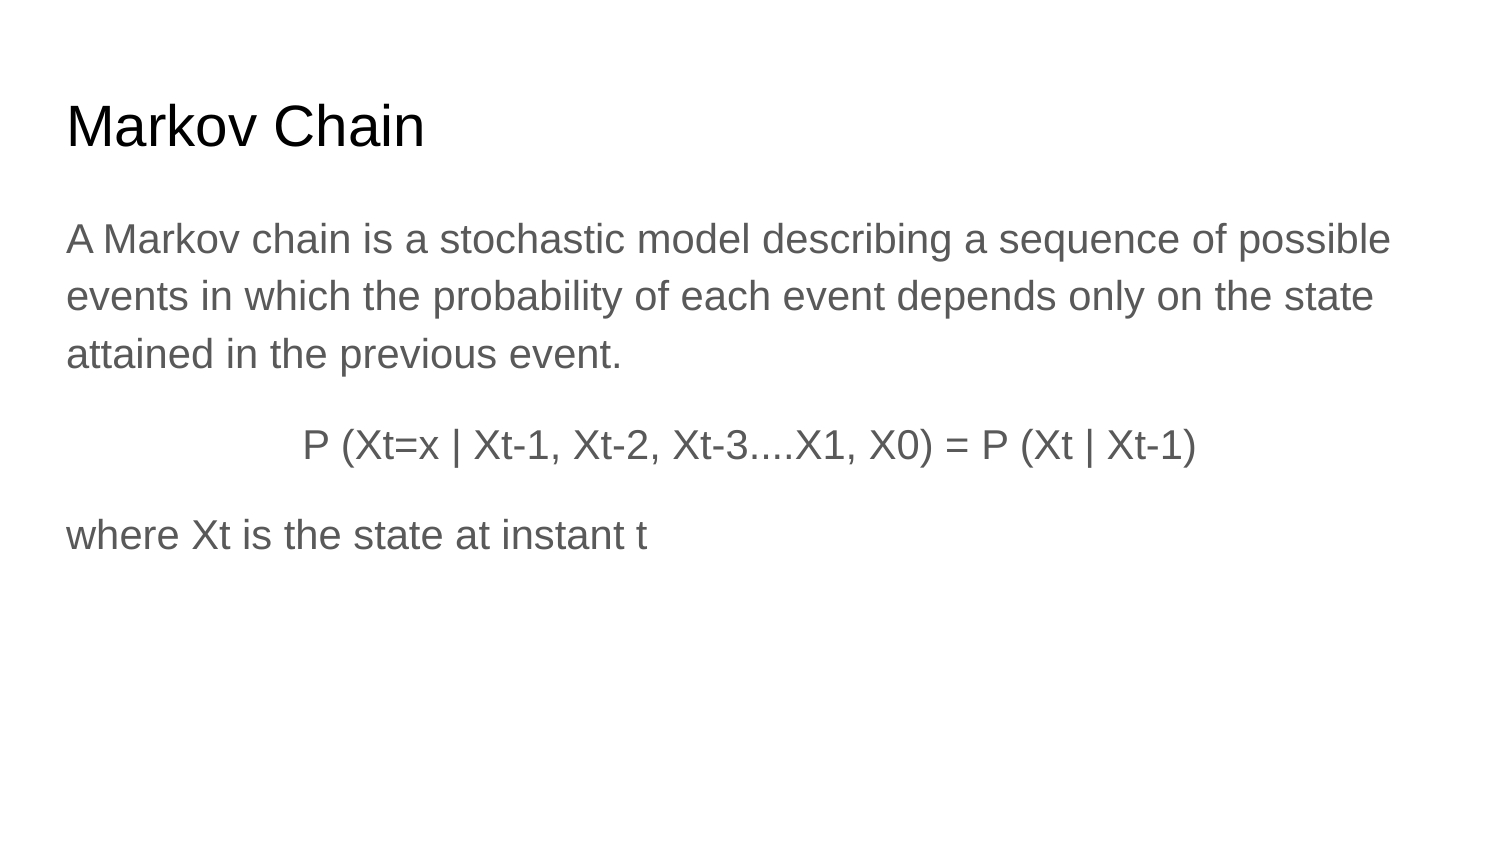

# Markov Chain
A Markov chain is a stochastic model describing a sequence of possible events in which the probability of each event depends only on the state attained in the previous event.
P (Xt=x | Xt-1, Xt-2, Xt-3....X1, X0) = P (Xt | Xt-1)
where Xt is the state at instant t